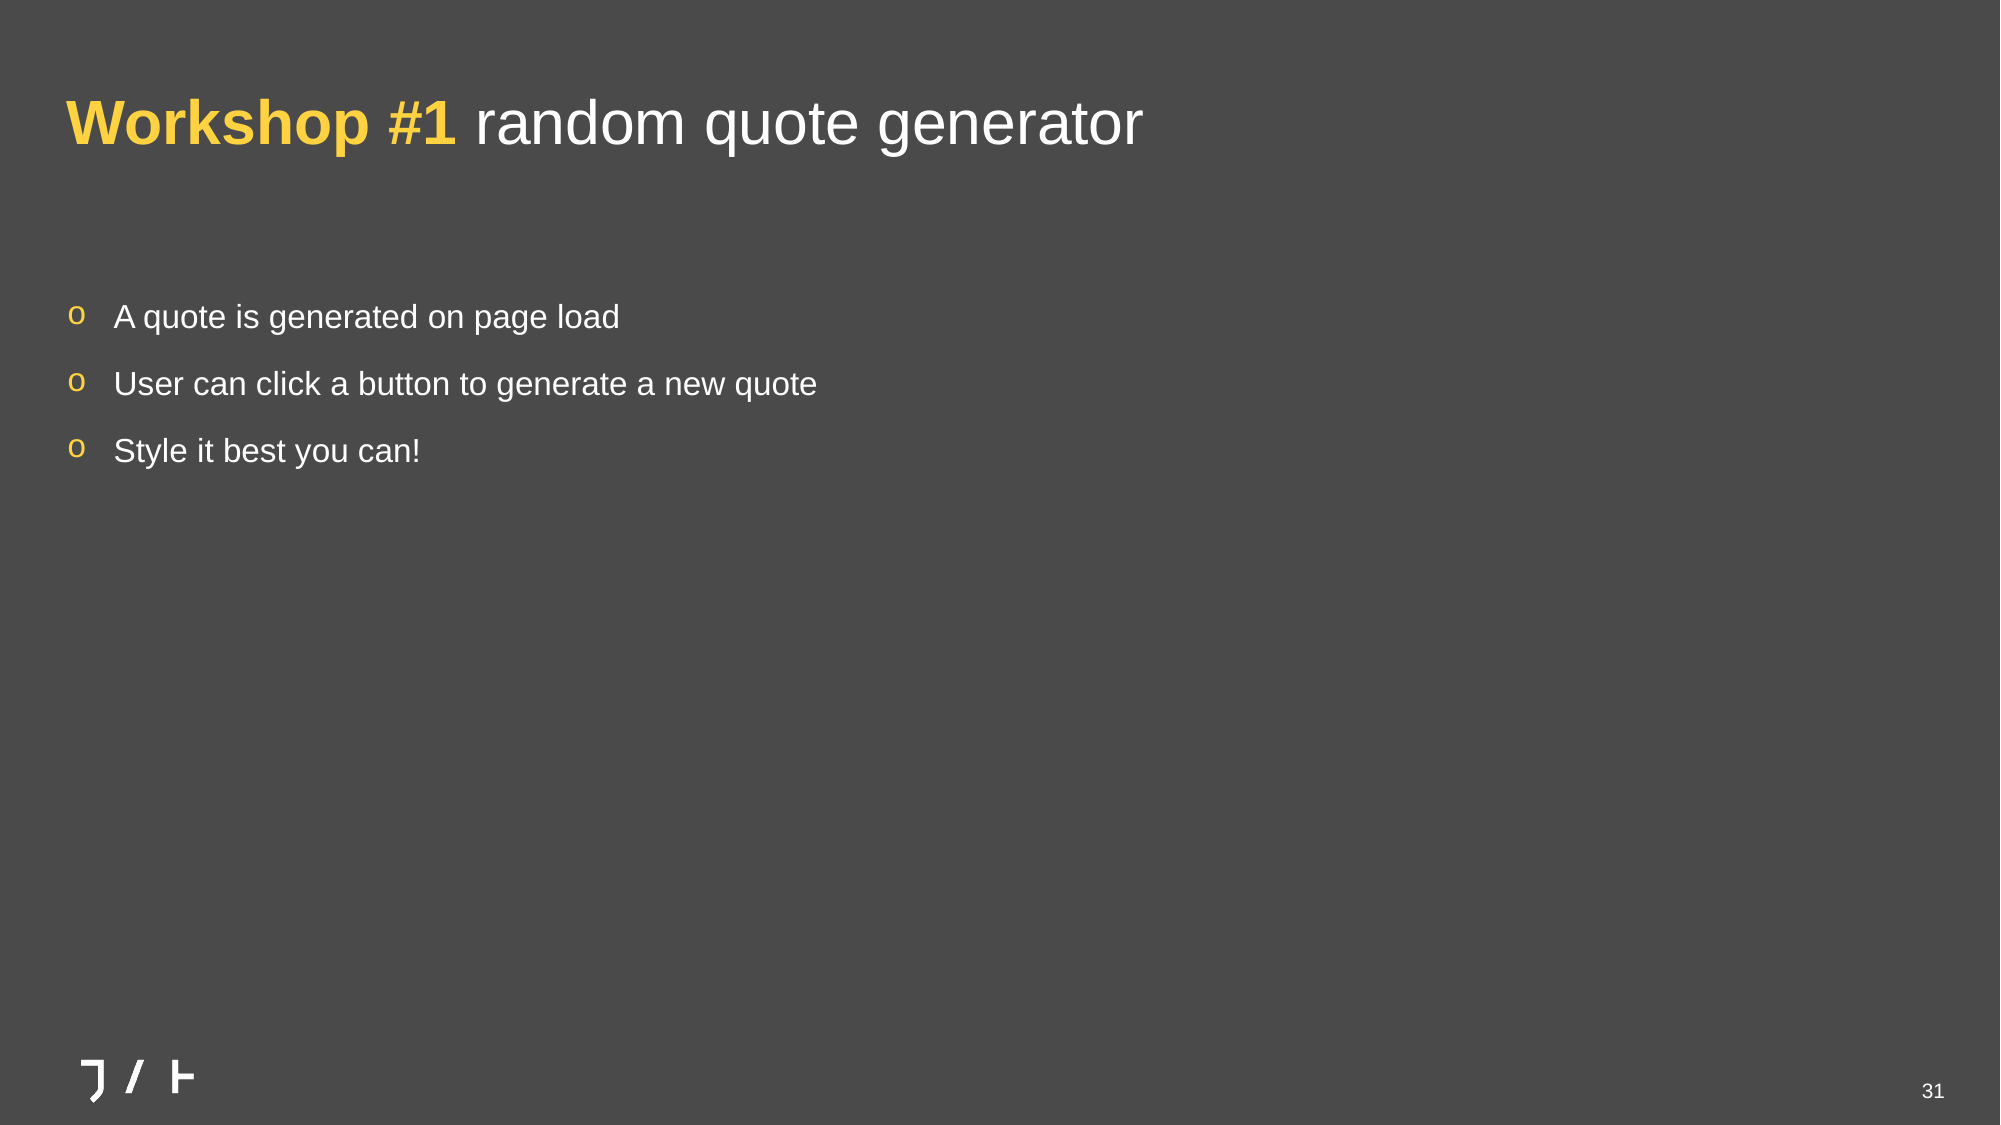

# Workshop #1 random quote generator
A quote is generated on page load
User can click a button to generate a new quote
Style it best you can!

31